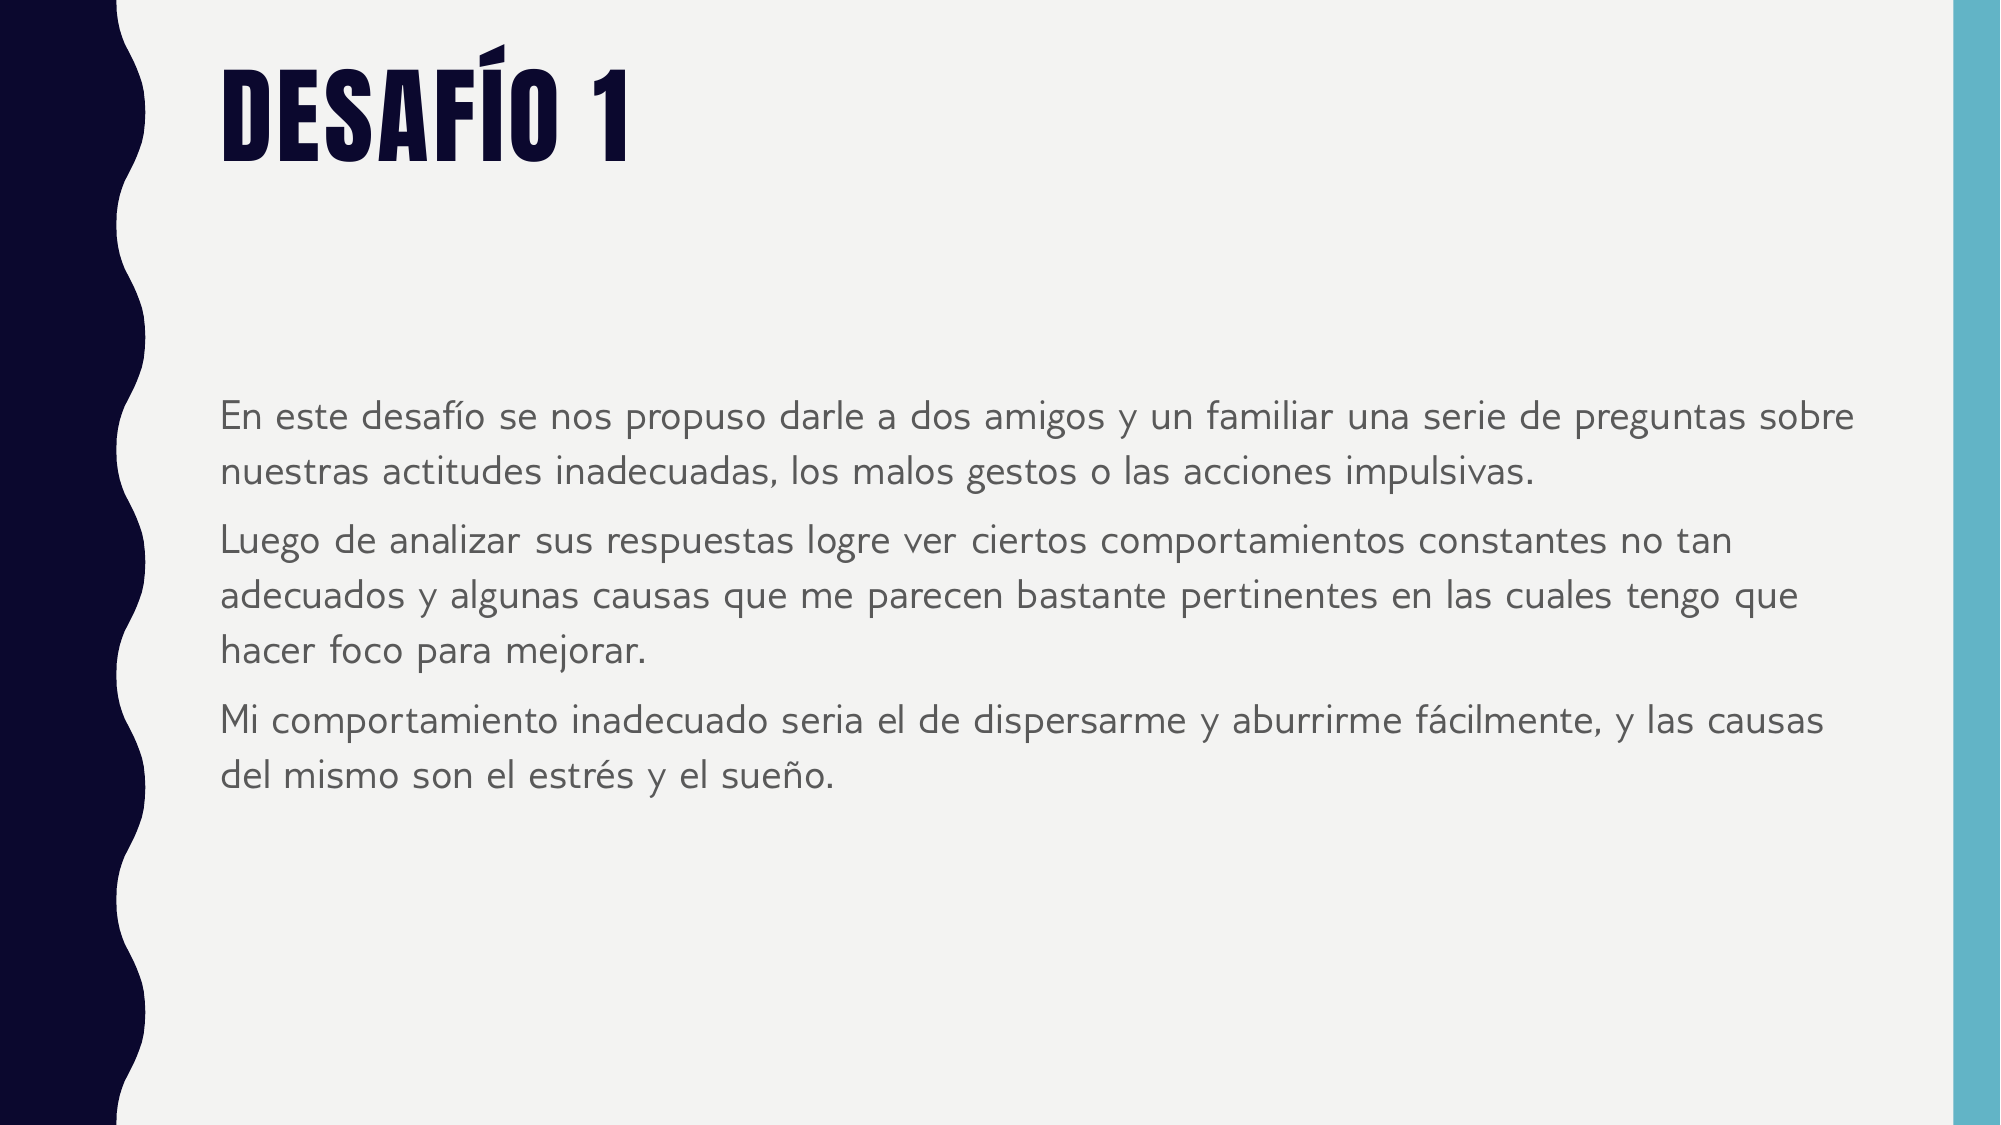

# Desafío 1
En este desafío se nos propuso darle a dos amigos y un familiar una serie de preguntas sobre nuestras actitudes inadecuadas, los malos gestos o las acciones impulsivas.
Luego de analizar sus respuestas logre ver ciertos comportamientos constantes no tan adecuados y algunas causas que me parecen bastante pertinentes en las cuales tengo que hacer foco para mejorar.
Mi comportamiento inadecuado seria el de dispersarme y aburrirme fácilmente, y las causas del mismo son el estrés y el sueño.